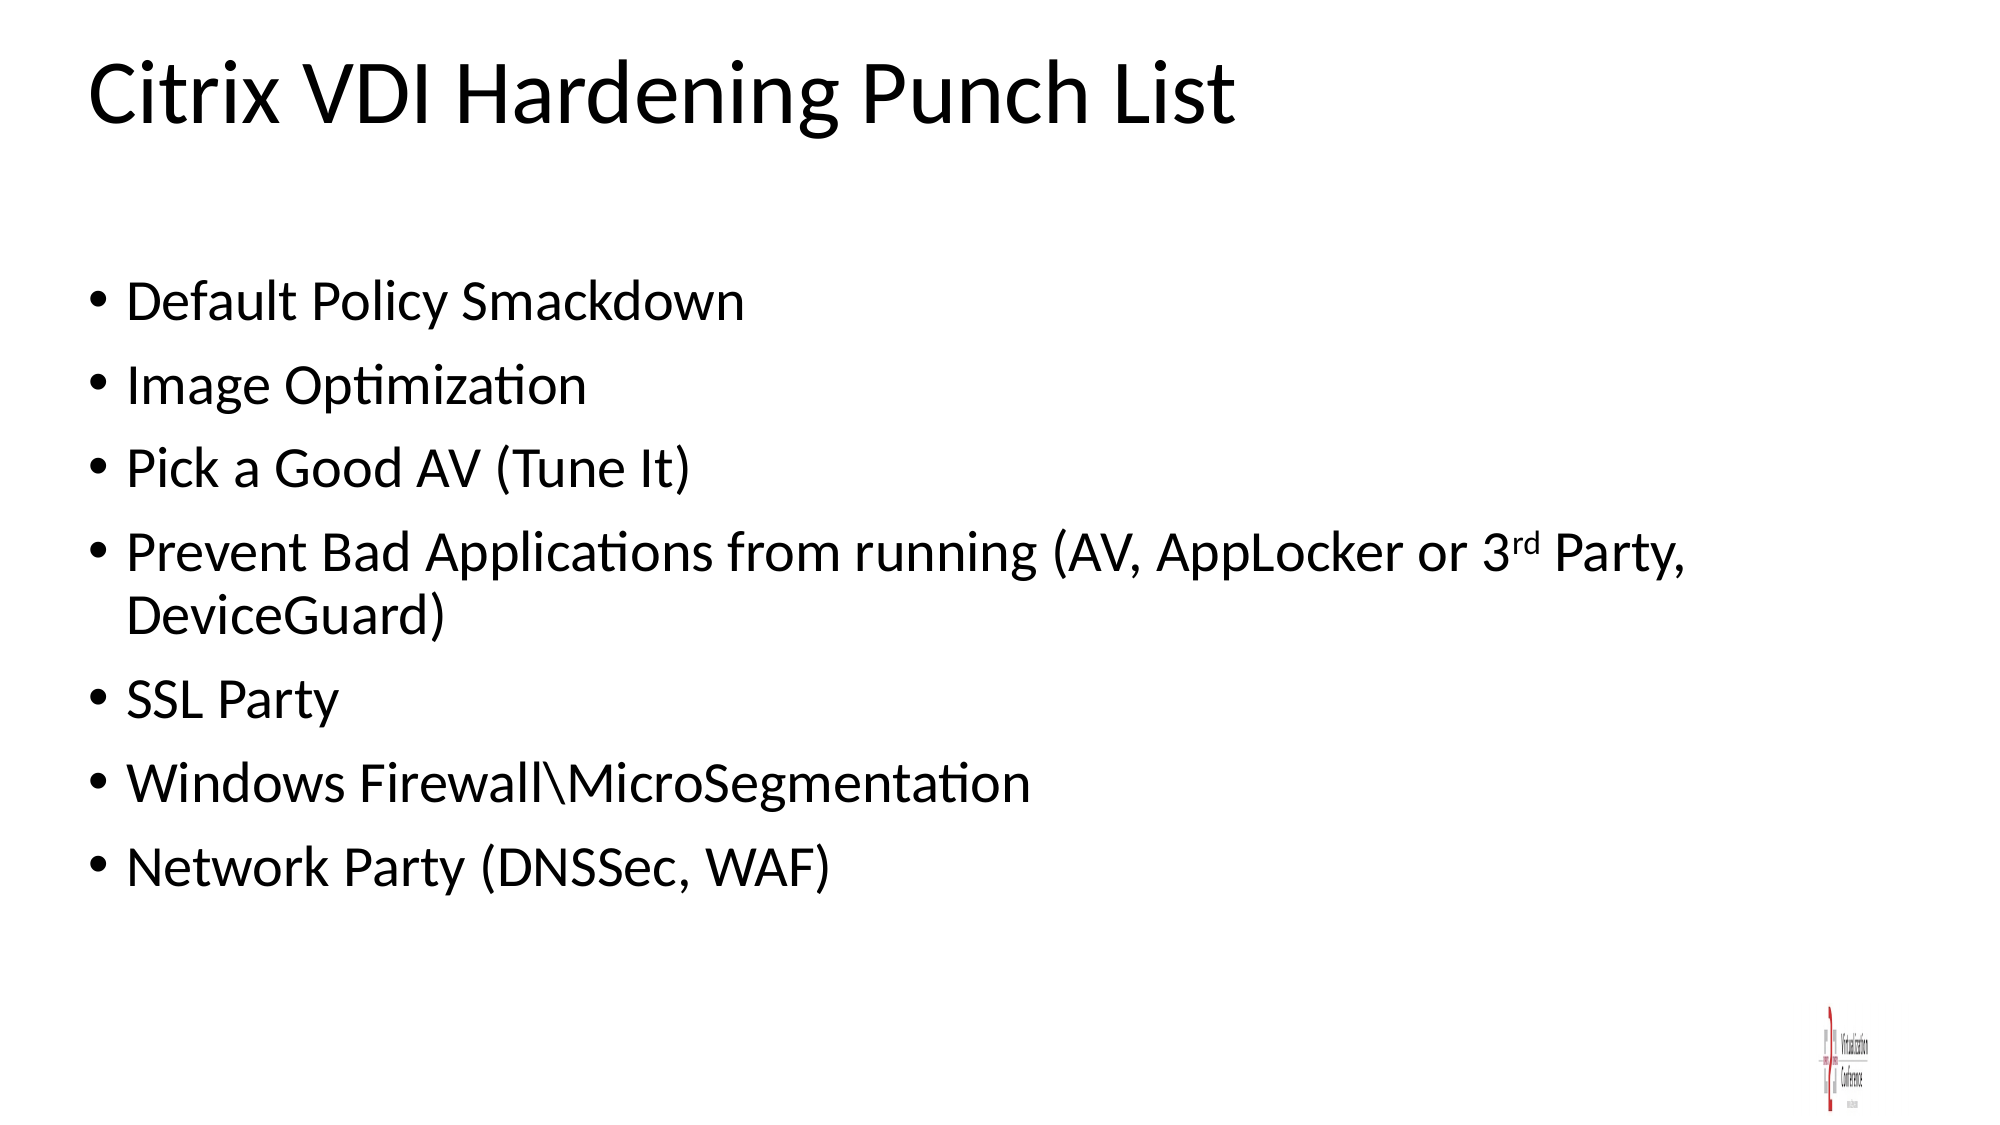

# Citrix VDI Hardening Punch List
Default Policy Smackdown
Image Optimization
Pick a Good AV (Tune It)
Prevent Bad Applications from running (AV, AppLocker or 3rd Party, DeviceGuard)
SSL Party
Windows Firewall\MicroSegmentation
Network Party (DNSSec, WAF)